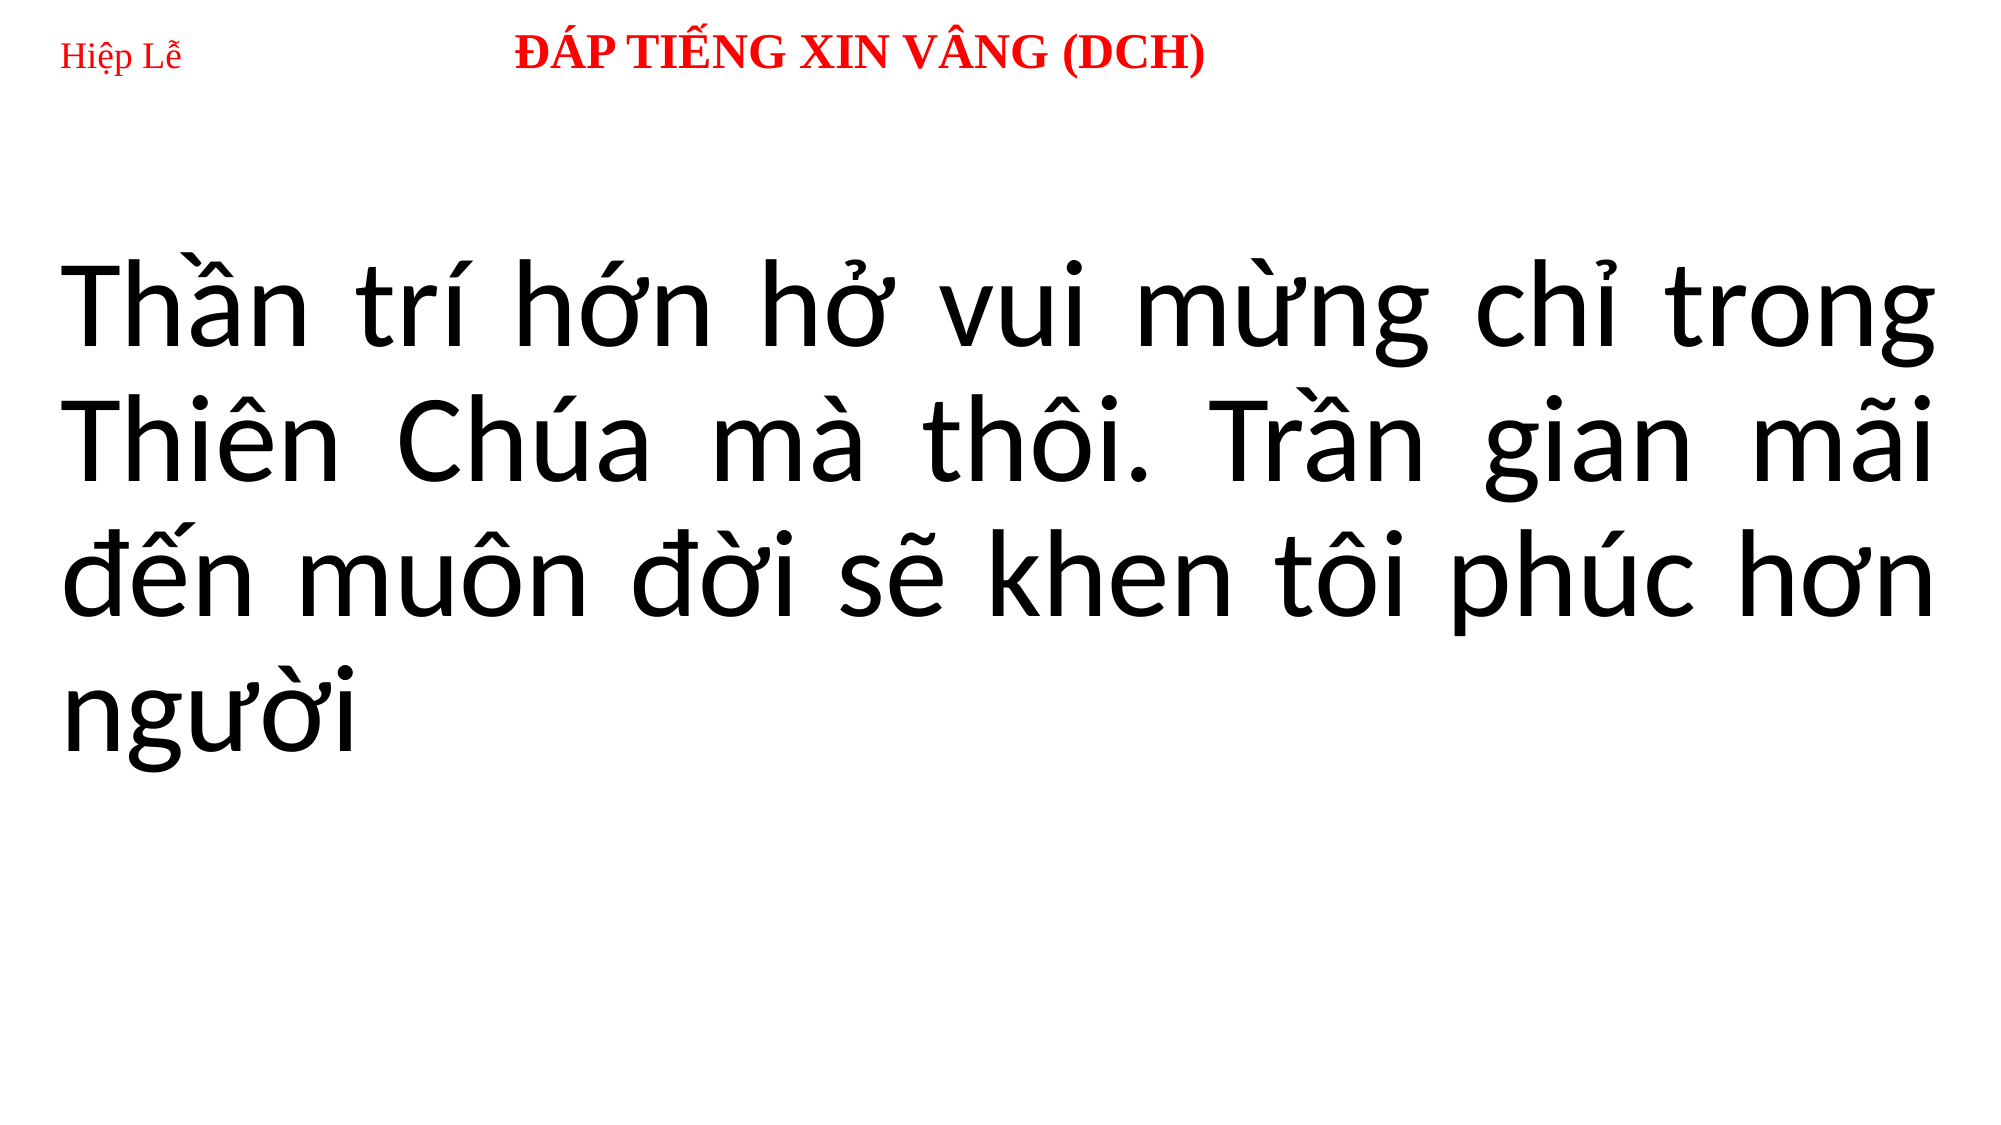

# Hiệp Lễ                                   ĐÁP TIẾNG XIN VÂNG (DCH)
Thần trí hớn hở vui mừng chỉ trong Thiên Chúa mà thôi. Trần gian mãi đến muôn đời sẽ khen tôi phúc hơn người